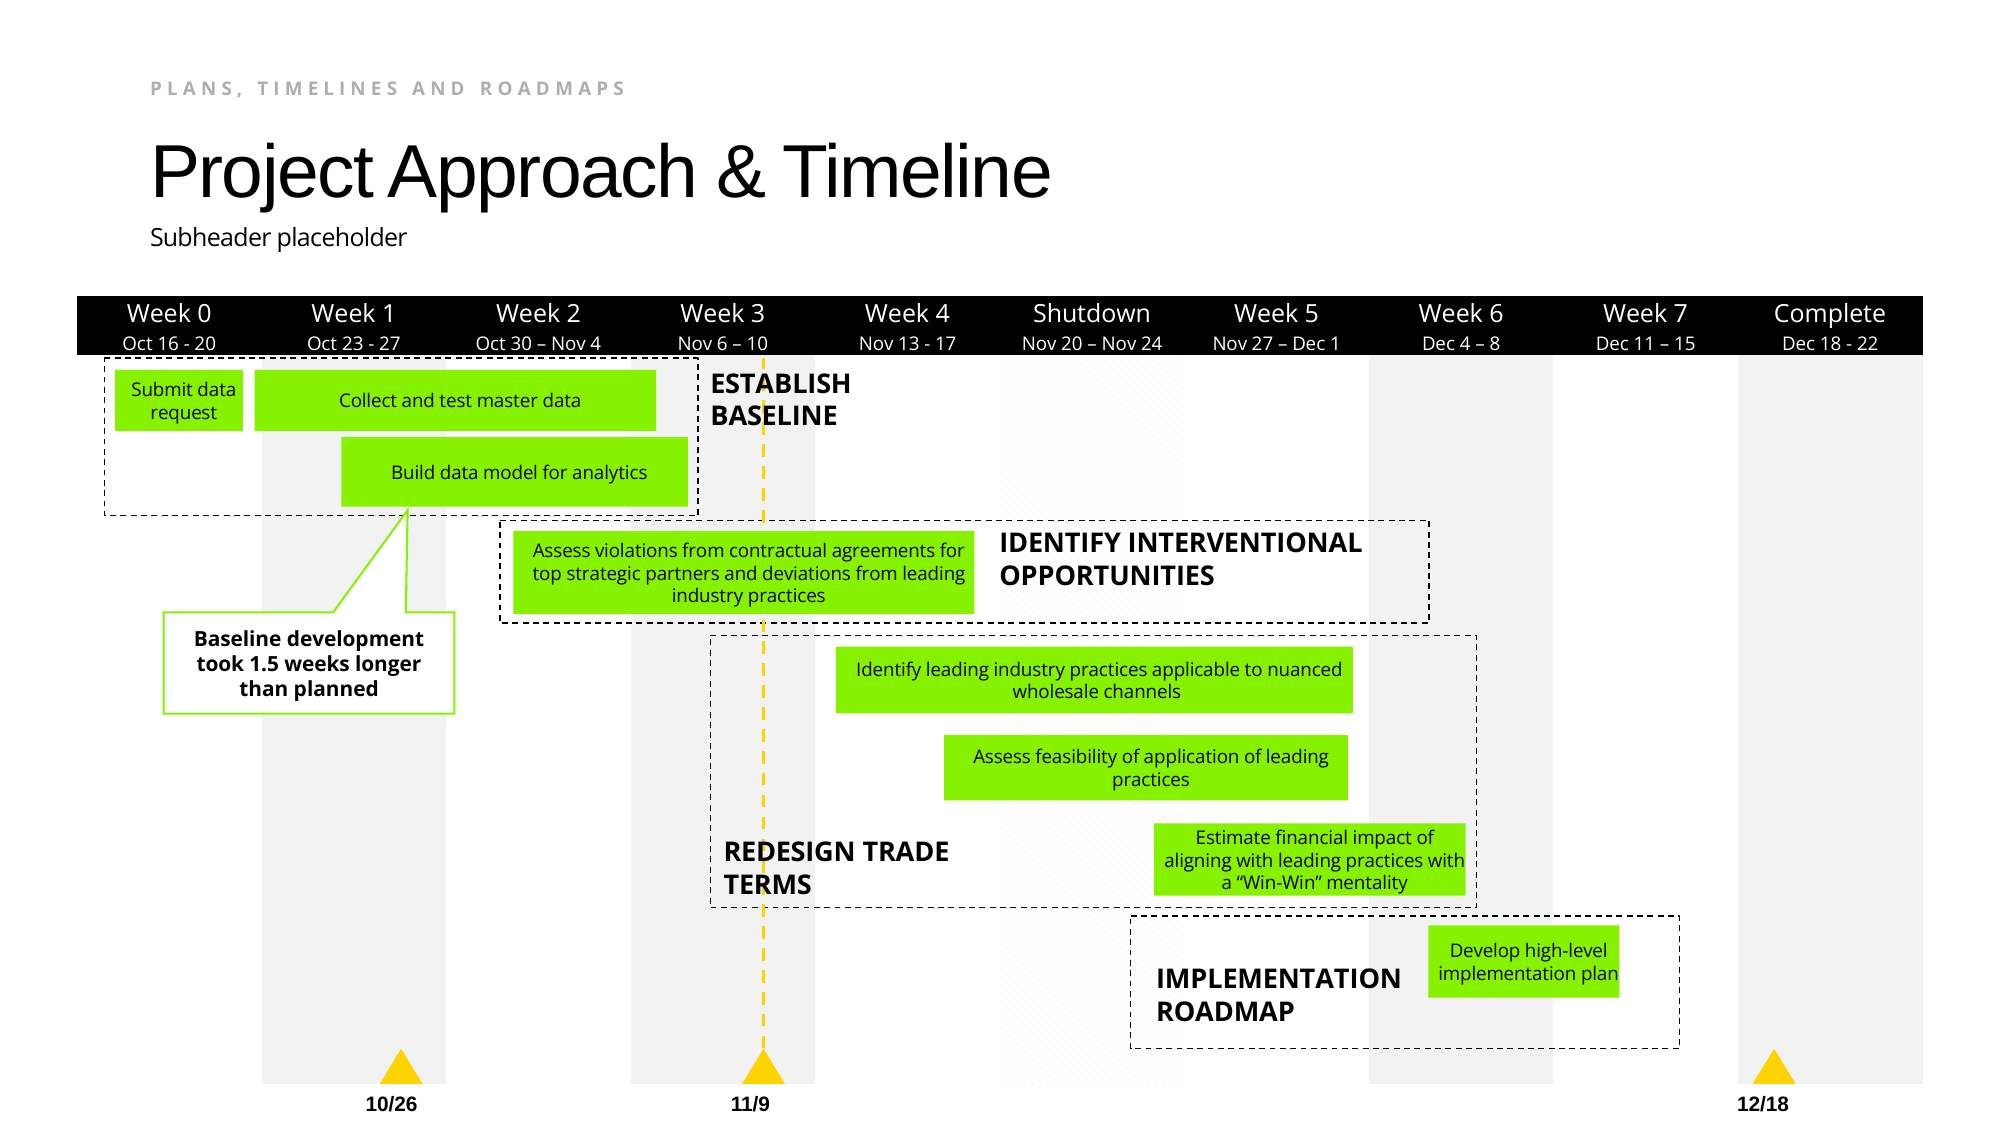

Plans, timelines and roadmaps
# Project Approach & Timeline
Subheader placeholder
ESTABLISH BASELINE
| Week 0 Oct 16 - 20 | Week 1 Oct 23 - 27 | Week 2 Oct 30 – Nov 4 | Week 3 Nov 6 – 10 | Week 4 Nov 13 - 17 | Shutdown Nov 20 – Nov 24 | Week 5 Nov 27 – Dec 1 | Week 6 Dec 4 – 8 | Week 7 Dec 11 – 15 | Complete Dec 18 - 22 |
| --- | --- | --- | --- | --- | --- | --- | --- | --- | --- |
|  |  |  |  |  |  |  |  |  |  |
IDENTIFY INTERVENTIONAL OPPORTUNITIES

Submit data request
Collect and test master data
Build data model for analytics

Assess violations from contractual agreements for top strategic partners and deviations from leading industry practices
Baseline development took 1.5 weeks longer than planned

Identify leading industry practices applicable to nuanced wholesale channels
Assess feasibility of application of leading practices
REDESIGN TRADE TERMS
Estimate financial impact of aligning with leading practices with a “Win-Win” mentality
IMPLEMENTATION ROADMAP

Develop high-level implementation plan

10/26
11/9
12/18